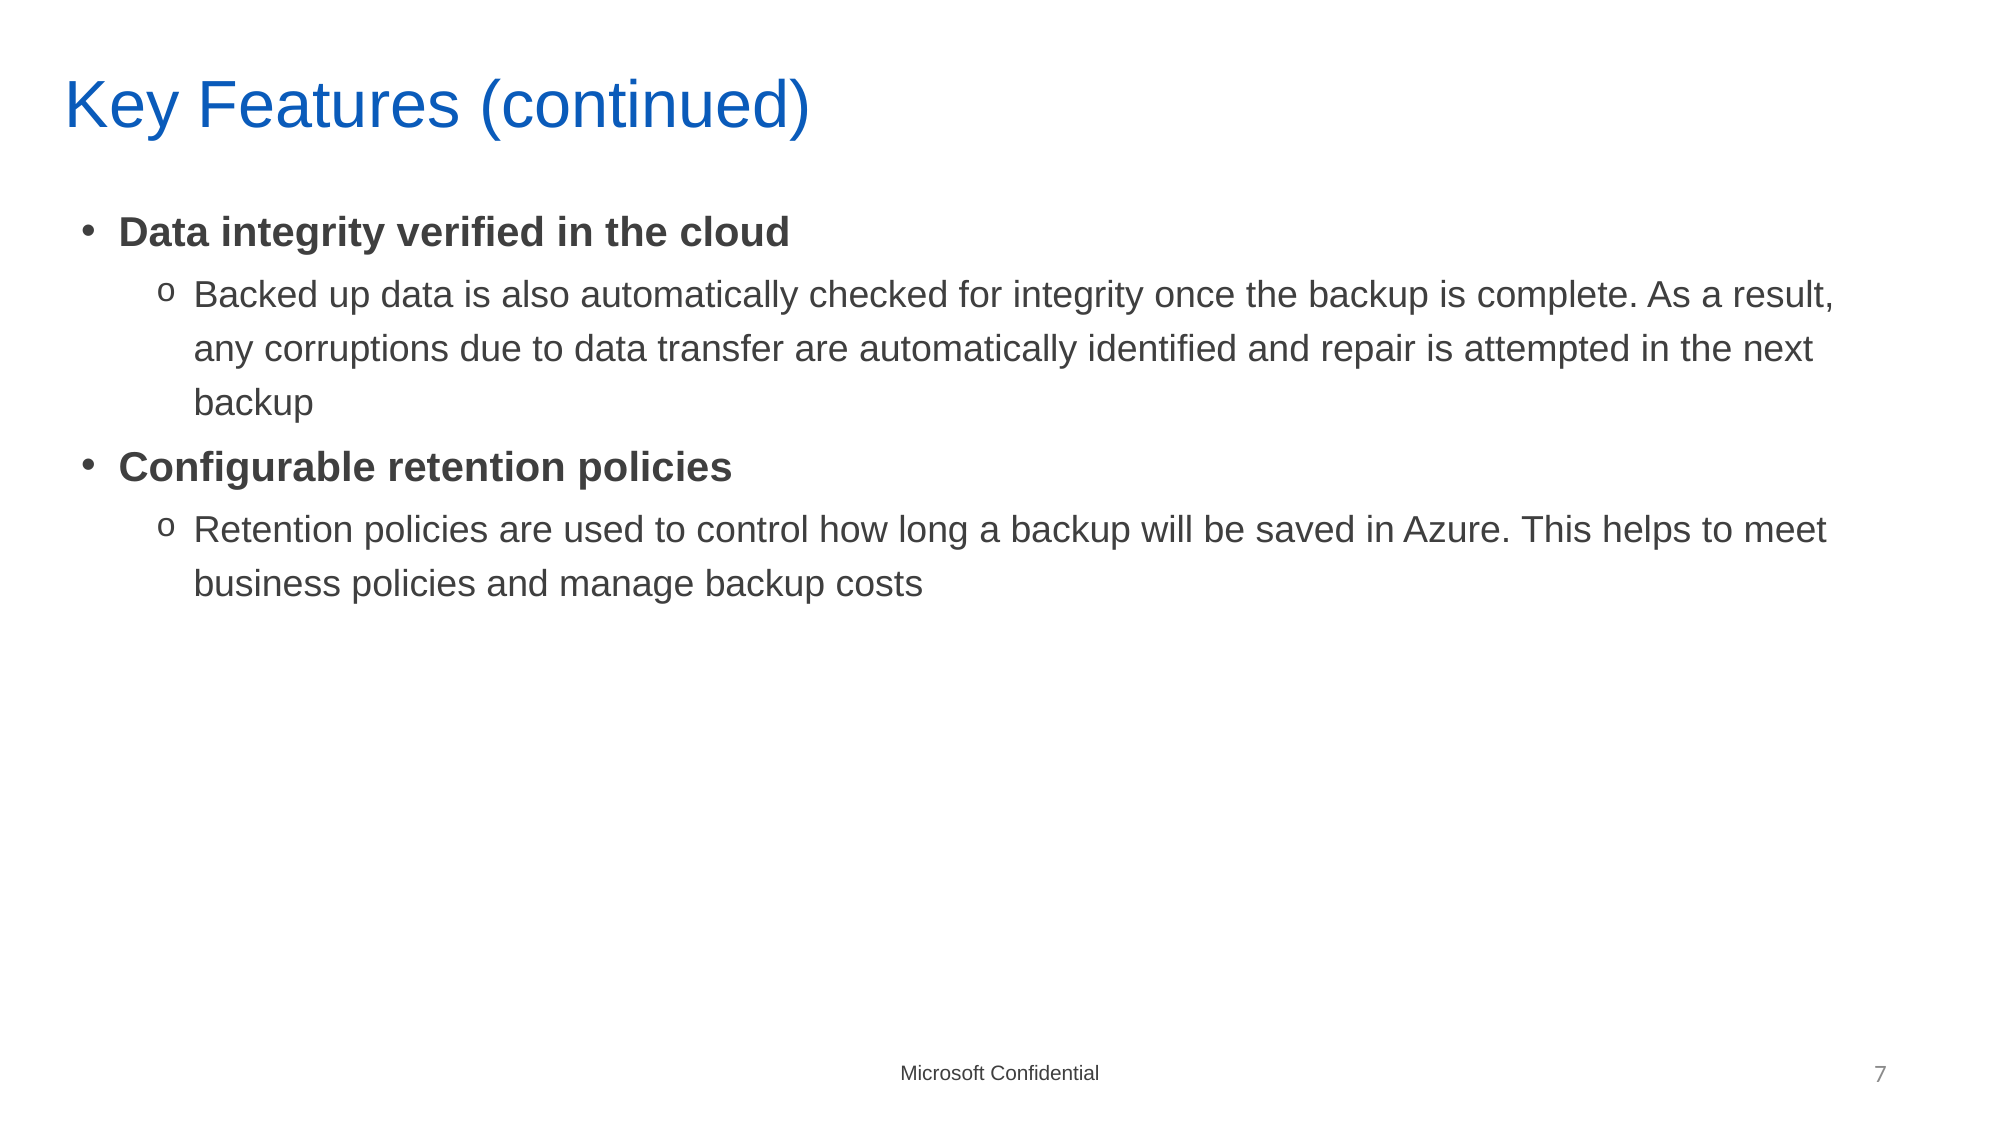

# Key Features (continued)
Data integrity verified in the cloud
Backed up data is also automatically checked for integrity once the backup is complete. As a result, any corruptions due to data transfer are automatically identified and repair is attempted in the next backup
Configurable retention policies
Retention policies are used to control how long a backup will be saved in Azure. This helps to meet business policies and manage backup costs

7